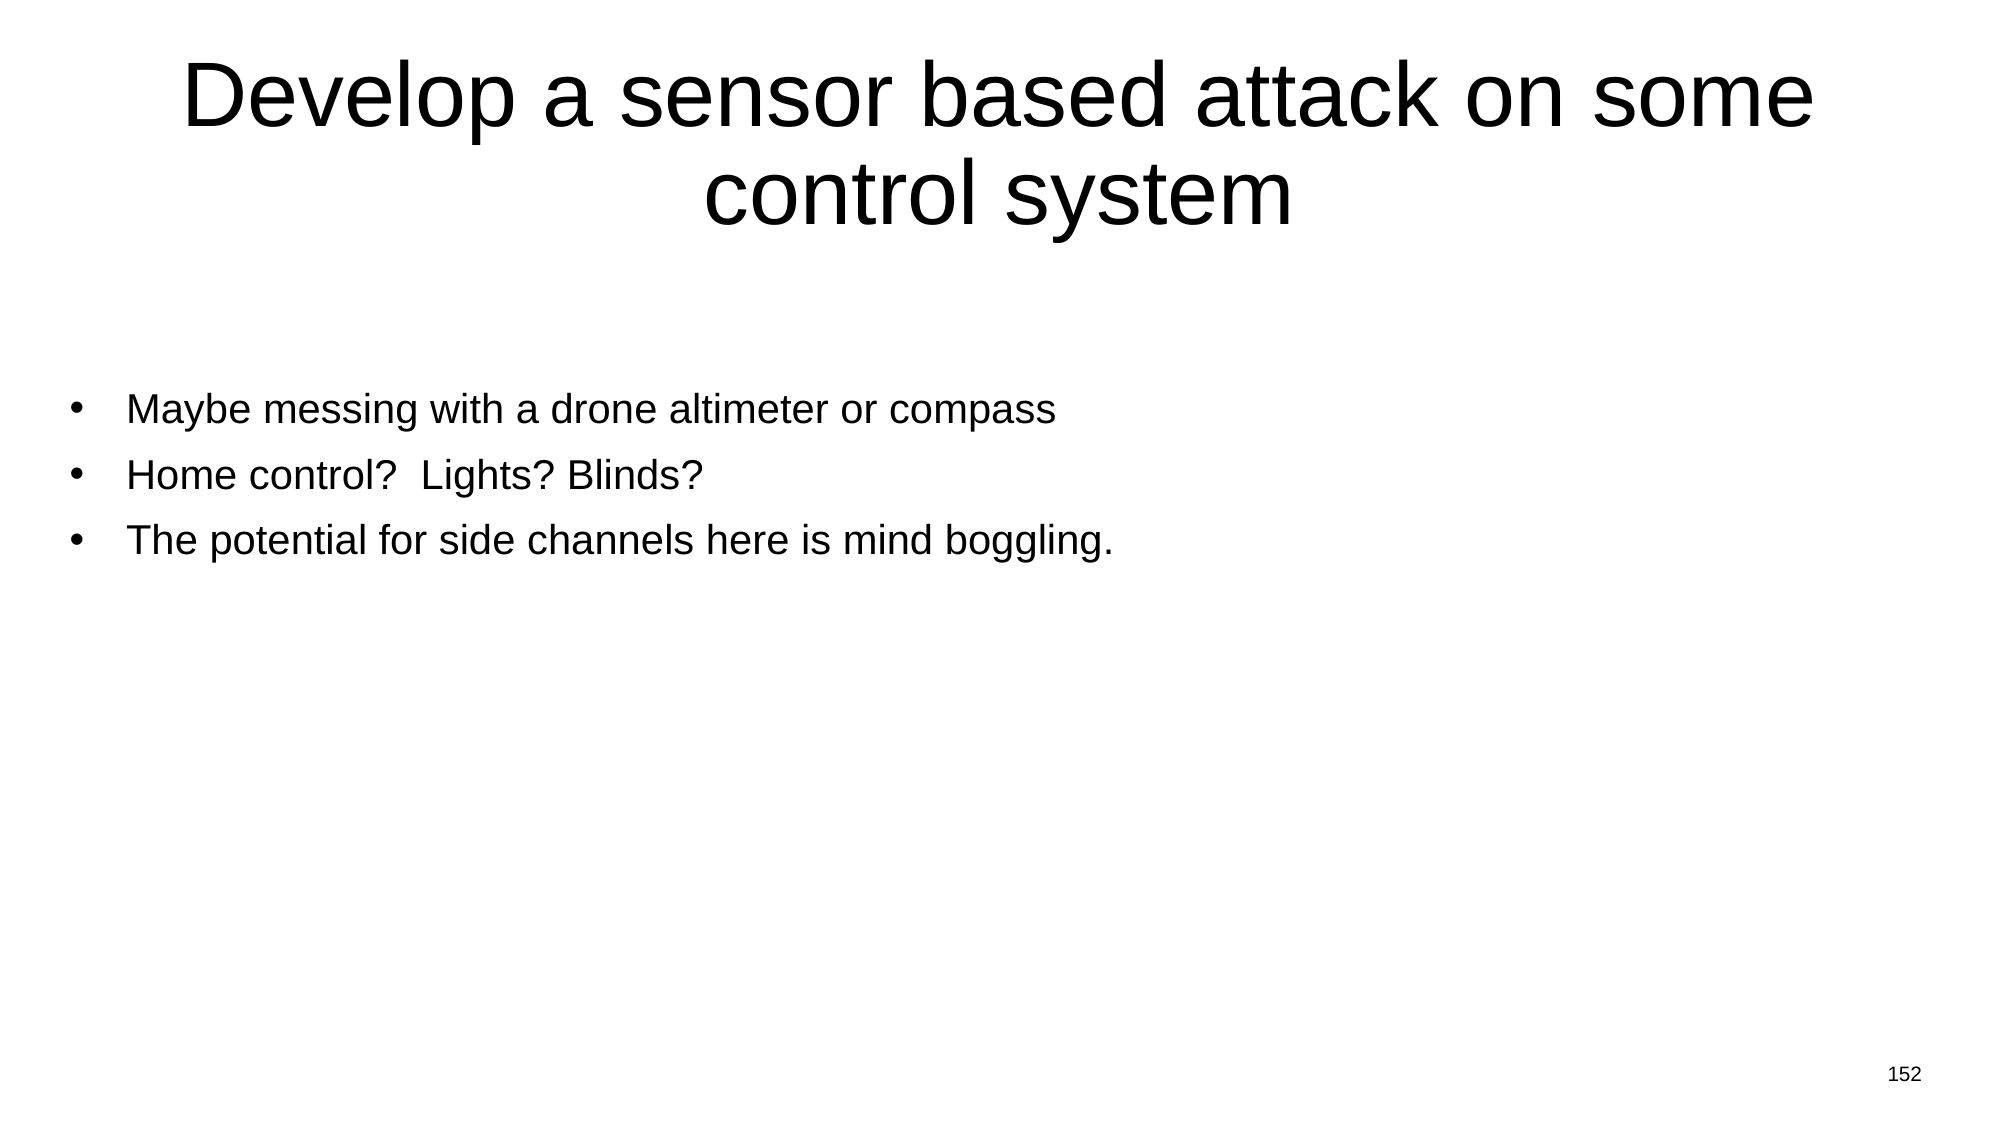

# Develop a sensor based attack on some control system
Maybe messing with a drone altimeter or compass
Home control?  Lights? Blinds?
The potential for side channels here is mind boggling.
152